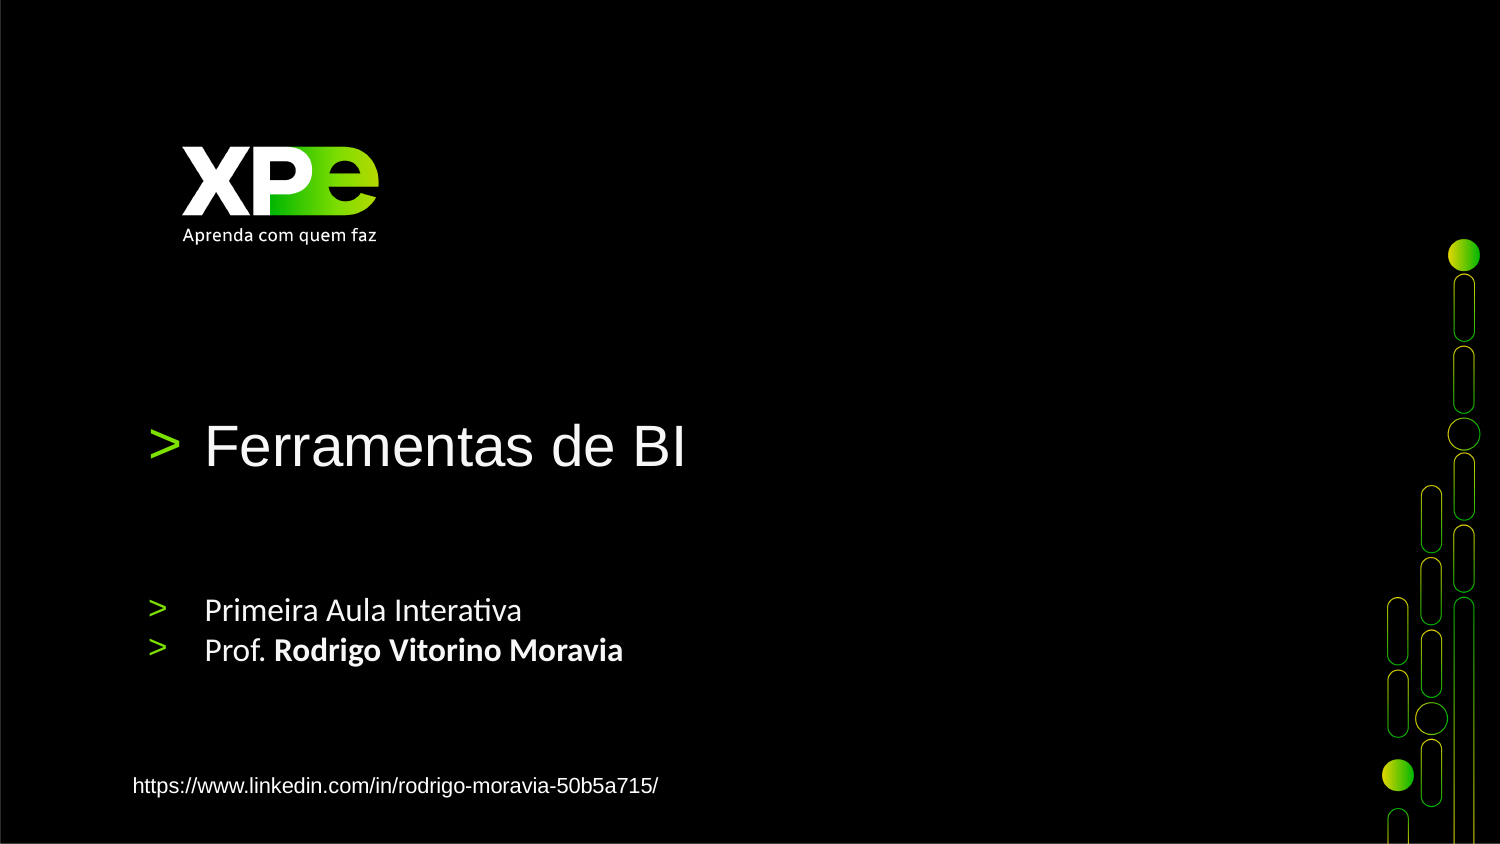

Ferramentas de BI

Primeira Aula Interativa
Prof. Rodrigo Vitorino Moravia
https://www.linkedin.com/in/rodrigo-moravia-50b5a715/